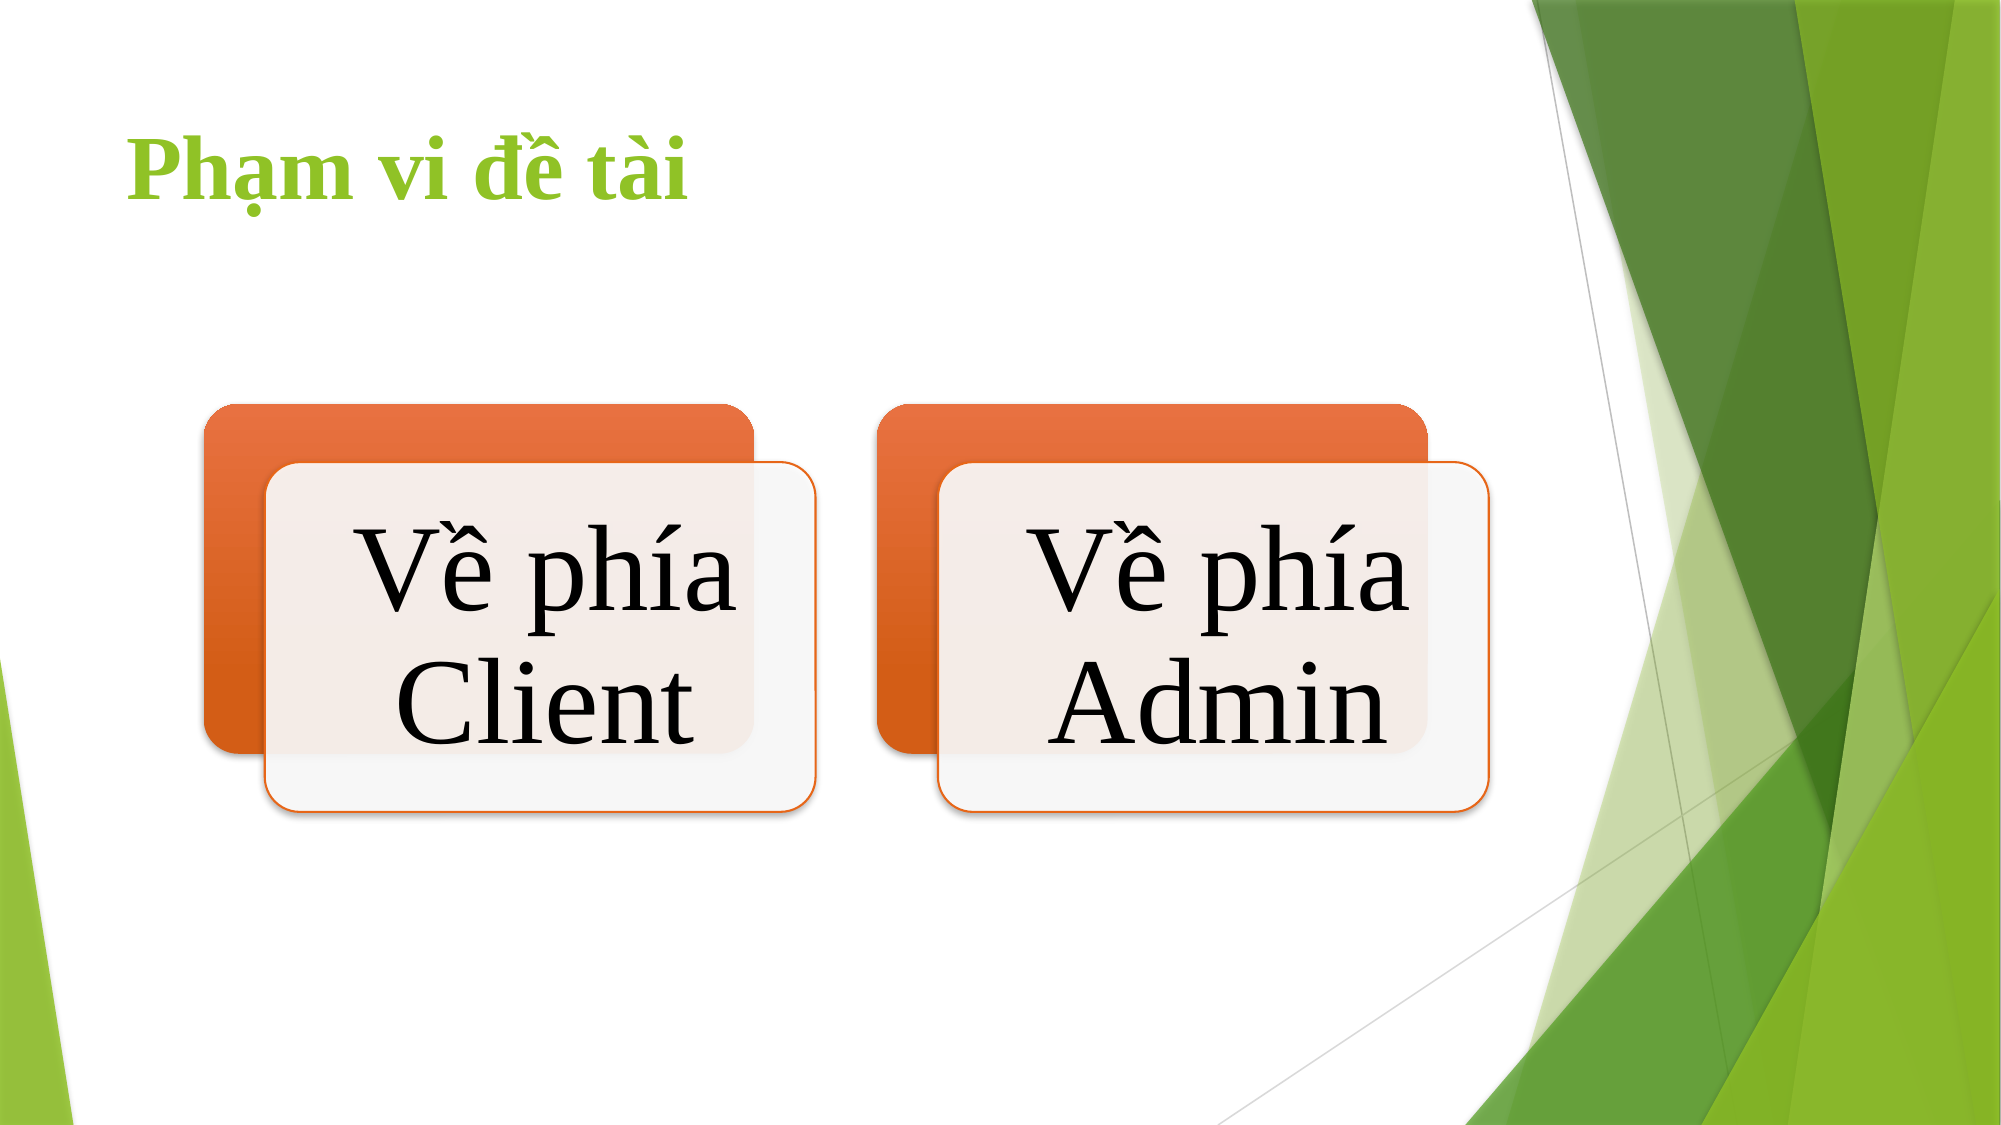

# Phạm vi đề tài
Về phía Client
Về phía Admin